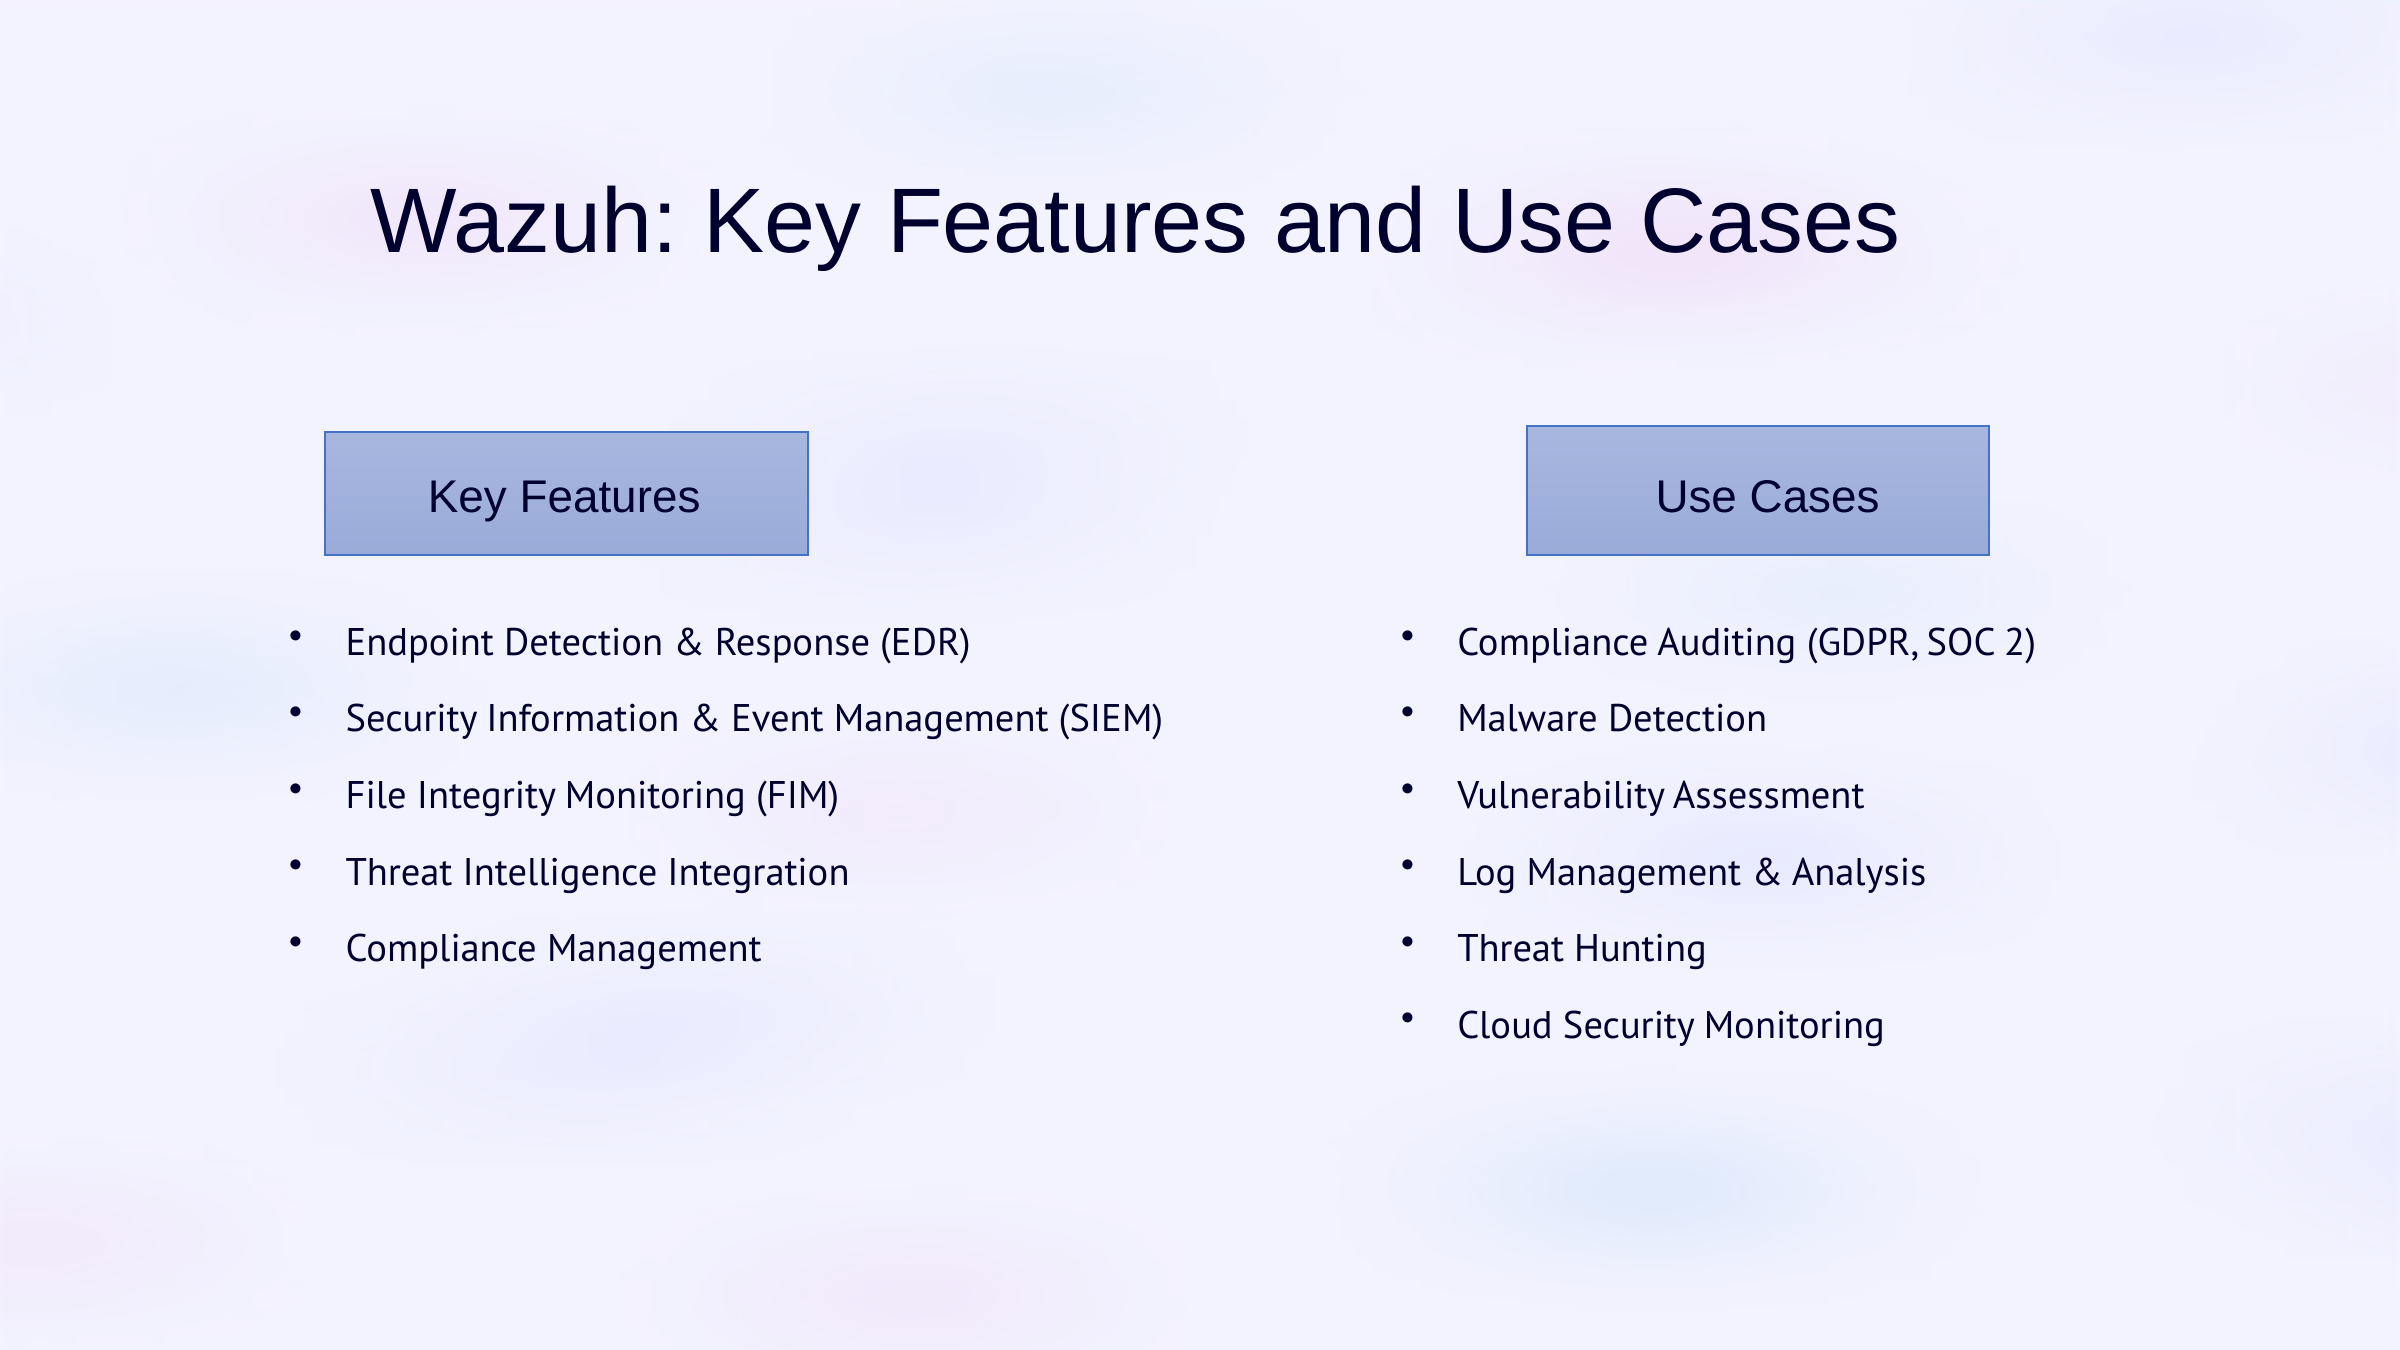

Wazuh: Key Features and Use Cases

Key Features
Use Cases
Endpoint Detection & Response (EDR)
Compliance Auditing (GDPR, SOC 2)
Security Information & Event Management (SIEM)
Malware Detection
File Integrity Monitoring (FIM)
Vulnerability Assessment
Threat Intelligence Integration
Log Management & Analysis
Compliance Management
Threat Hunting
Cloud Security Monitoring